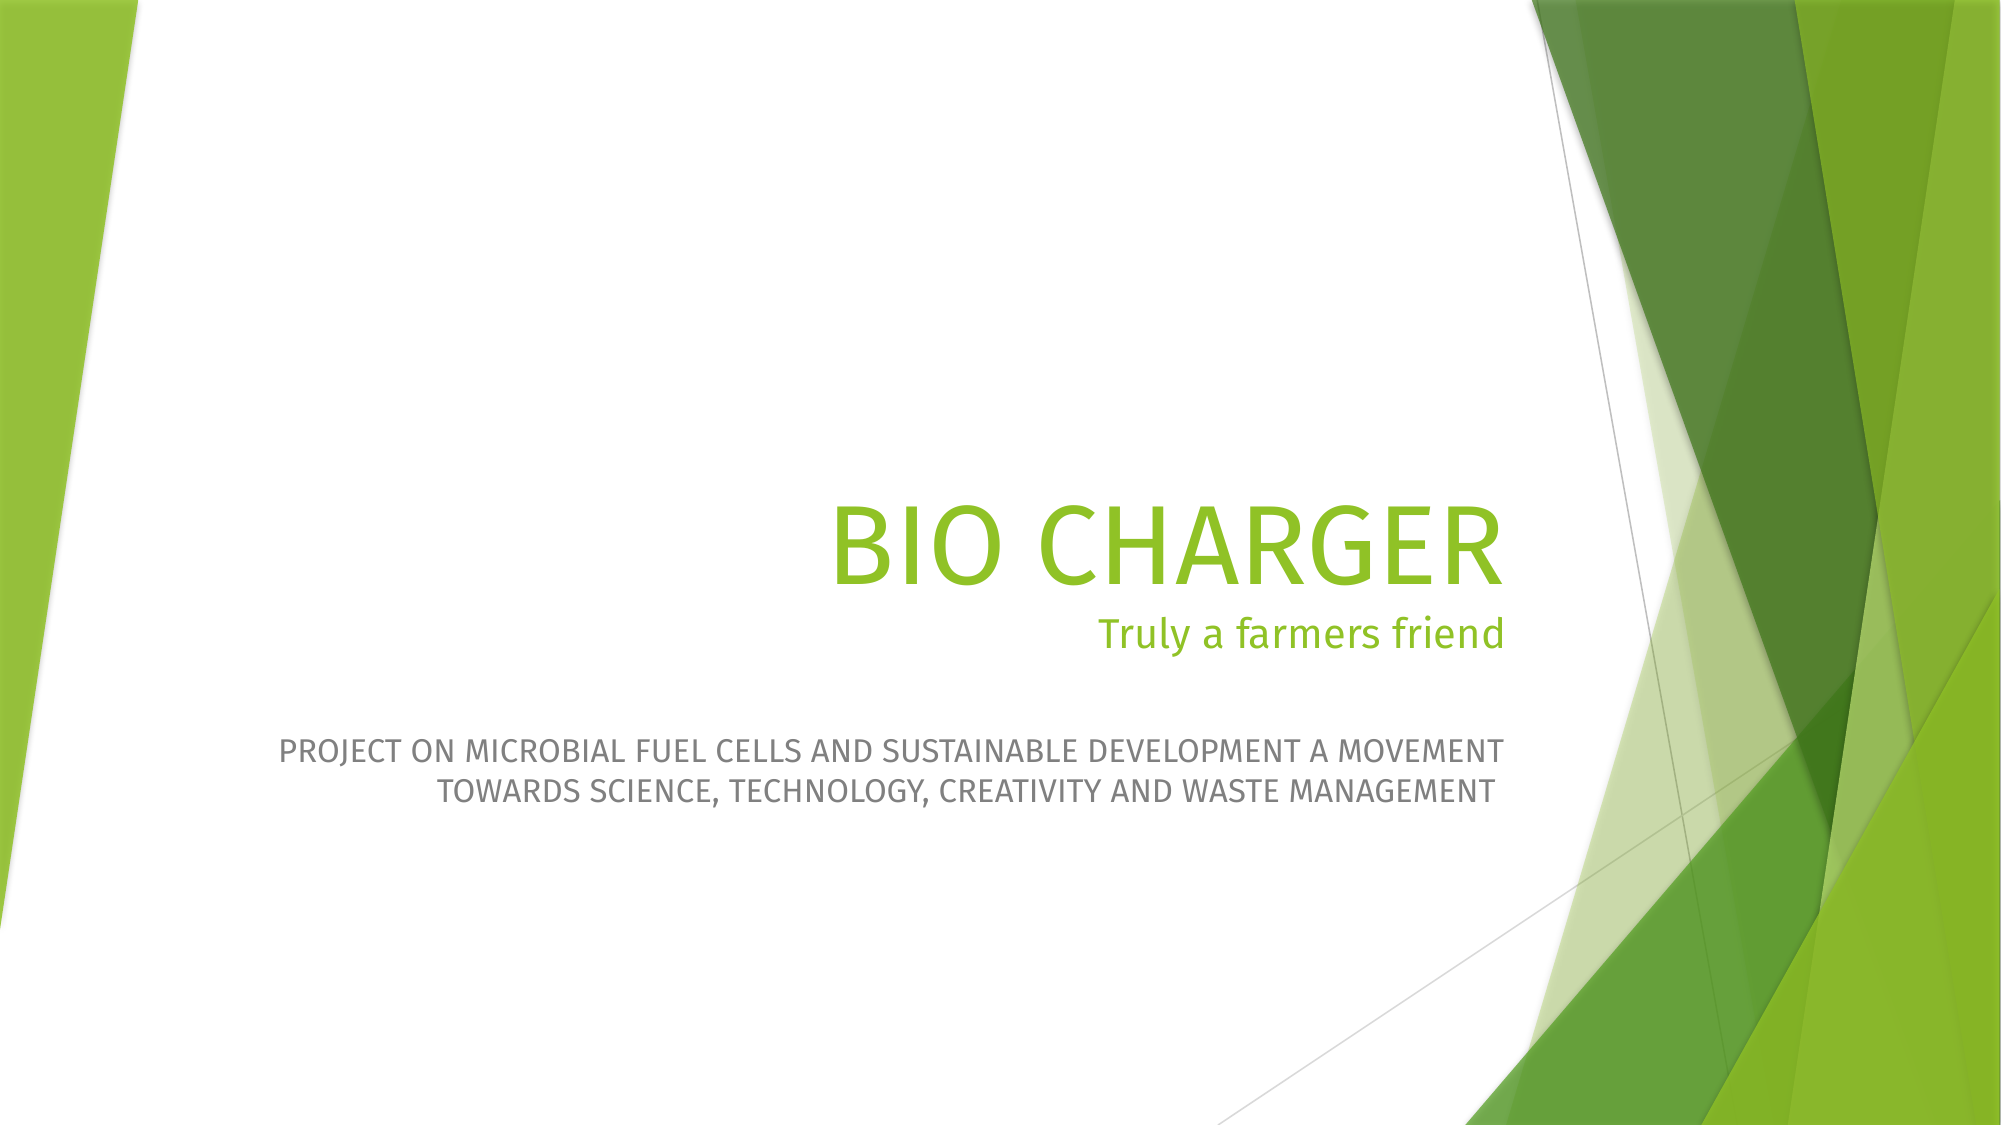

# BIO CHARGER Truly a farmers friend

 PROJECT ON MICROBIAL FUEL CELLS AND SUSTAINABLE DEVELOPMENT A MOVEMENT TOWARDS SCIENCE, TECHNOLOGY, CREATIVITY AND WASTE MANAGEMENT